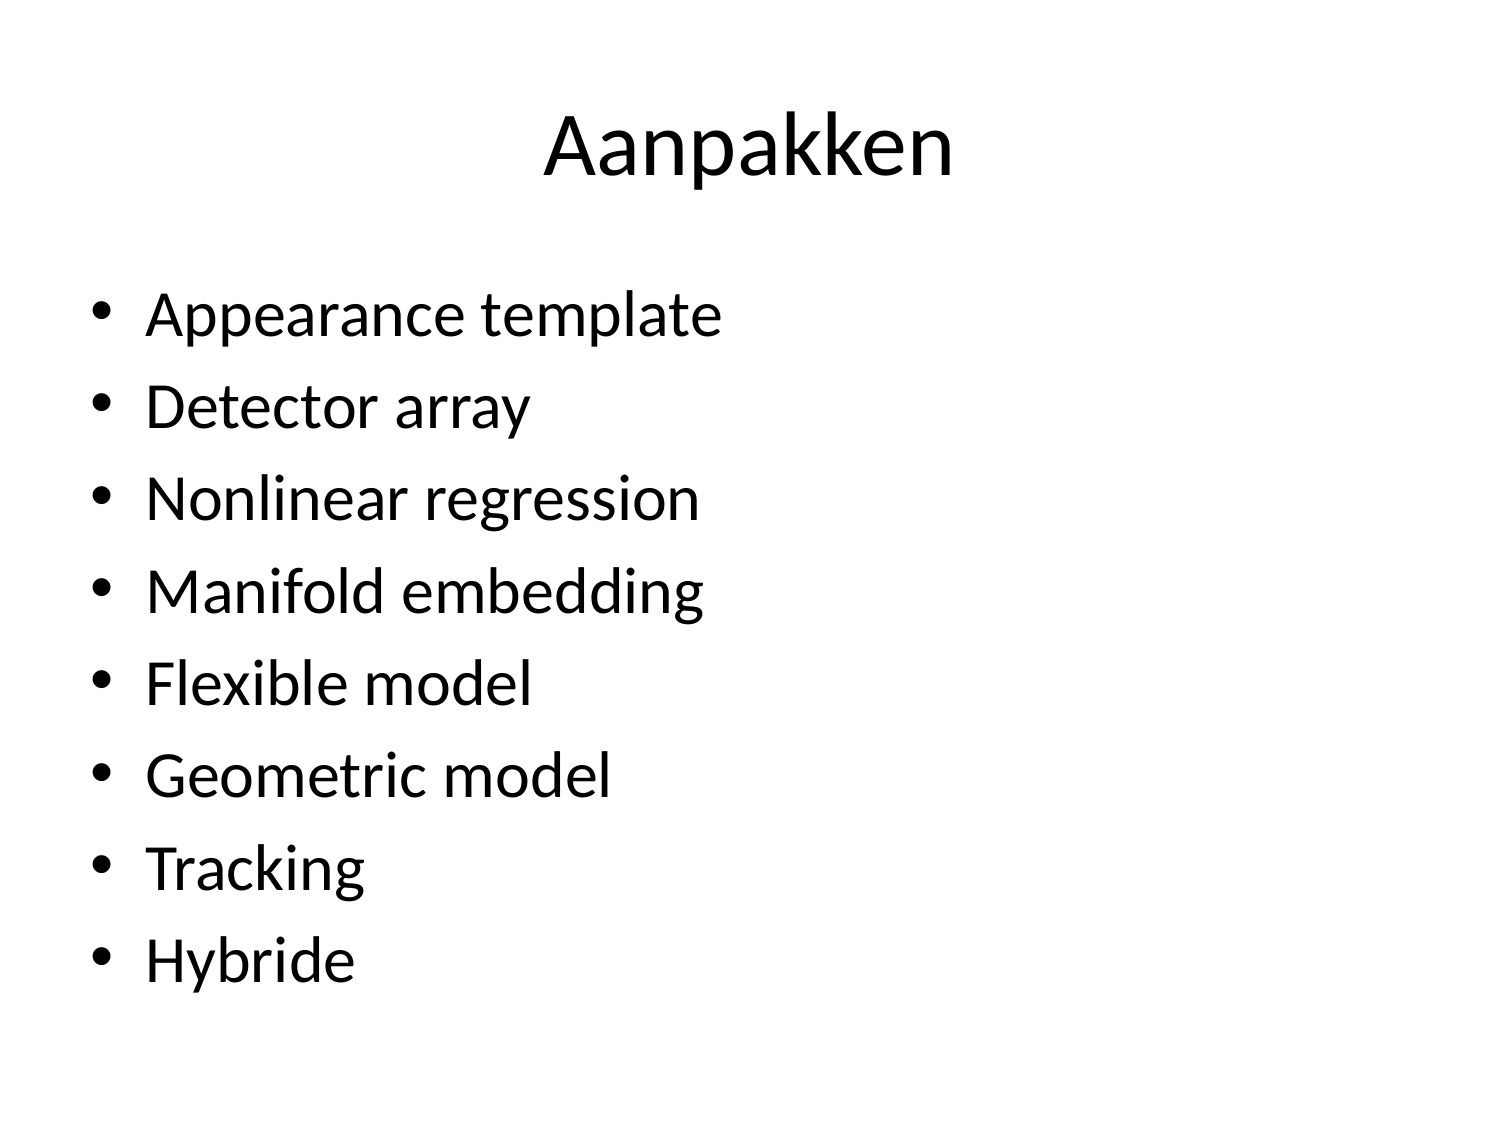

# Aanpakken
Appearance template
Detector array
Nonlinear regression
Manifold embedding
Flexible model
Geometric model
Tracking
Hybride